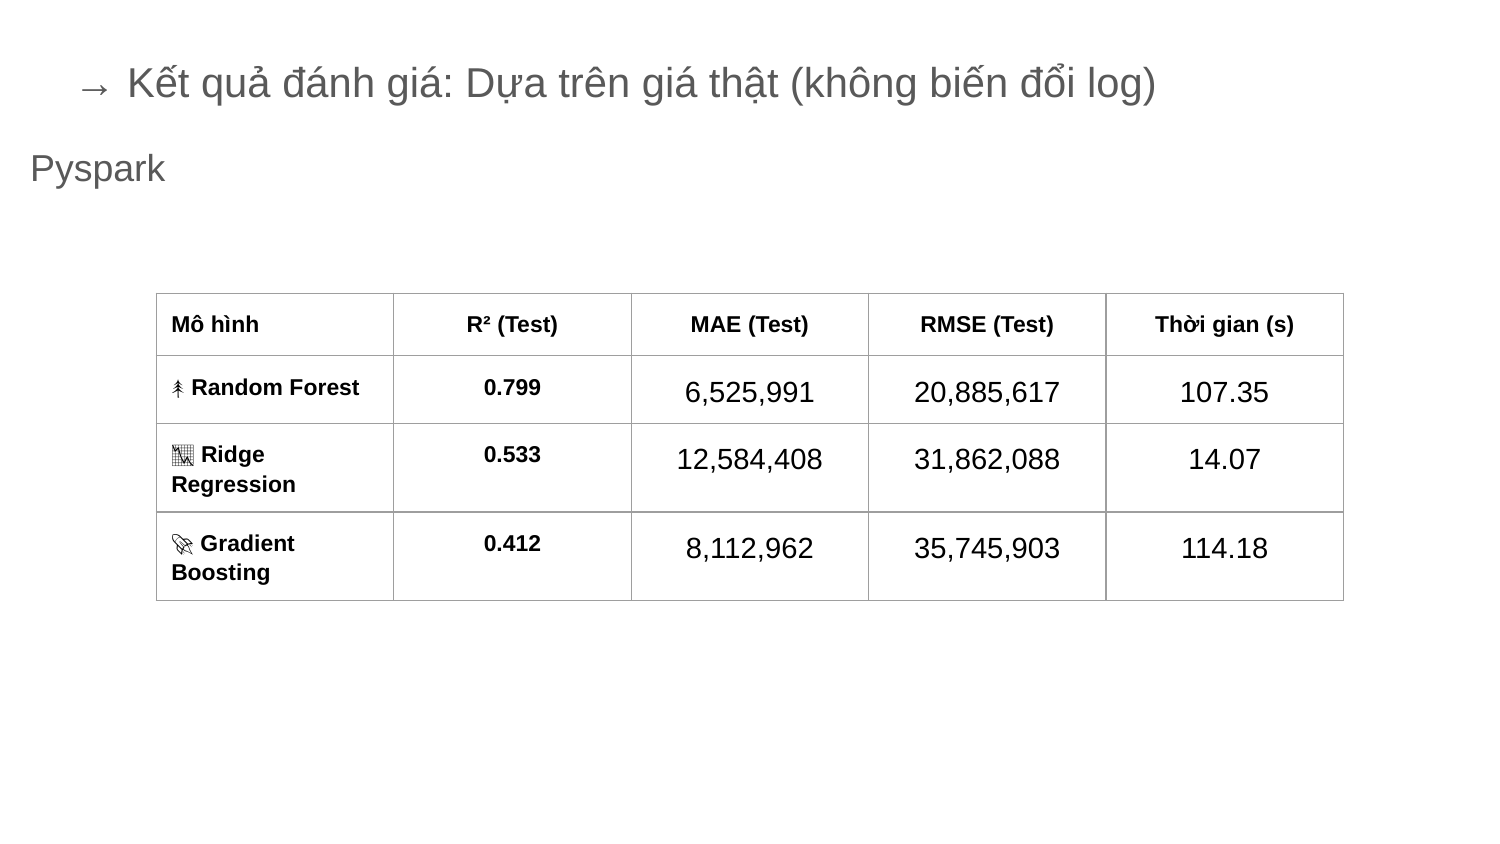

→ Kết quả đánh giá: Dựa trên giá thật (không biến đổi log)
Pyspark
| Mô hình | R² (Test) | MAE (Test) | RMSE (Test) | Thời gian (s) |
| --- | --- | --- | --- | --- |
| 🌲 Random Forest | 0.799 | 6,525,991 | 20,885,617 | 107.35 |
| 📉 Ridge Regression | 0.533 | 12,584,408 | 31,862,088 | 14.07 |
| 🚀 Gradient Boosting | 0.412 | 8,112,962 | 35,745,903 | 114.18 |